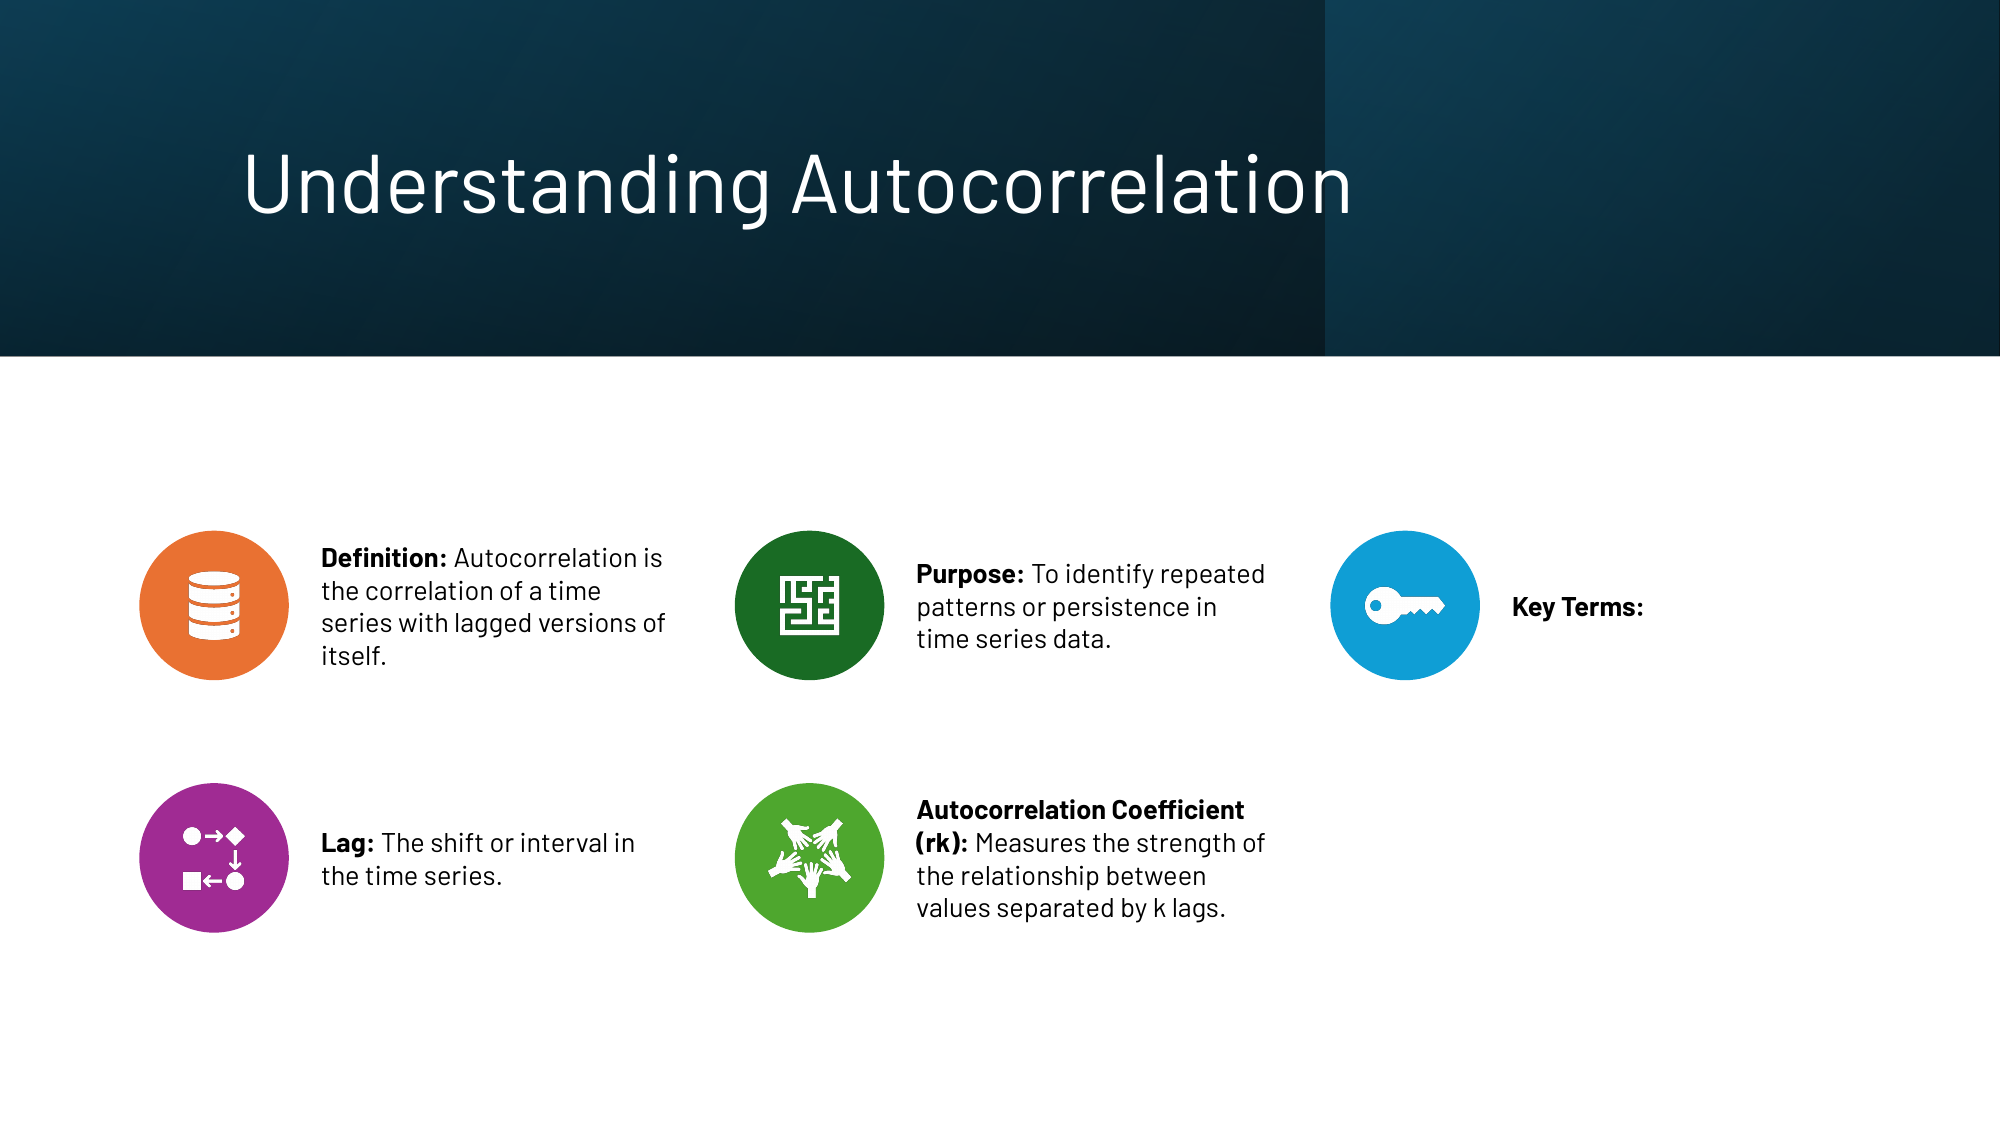

# Understanding Autocorrelation
Definition: Autocorrelation is the correlation of a time series with lagged versions of itself.
Purpose: To identify repeated patterns or persistence in time series data.
Key Terms:
Lag: The shift or interval in the time series.
Autocorrelation Coefficient (rk​): Measures the strength of the relationship between values separated by k lags.